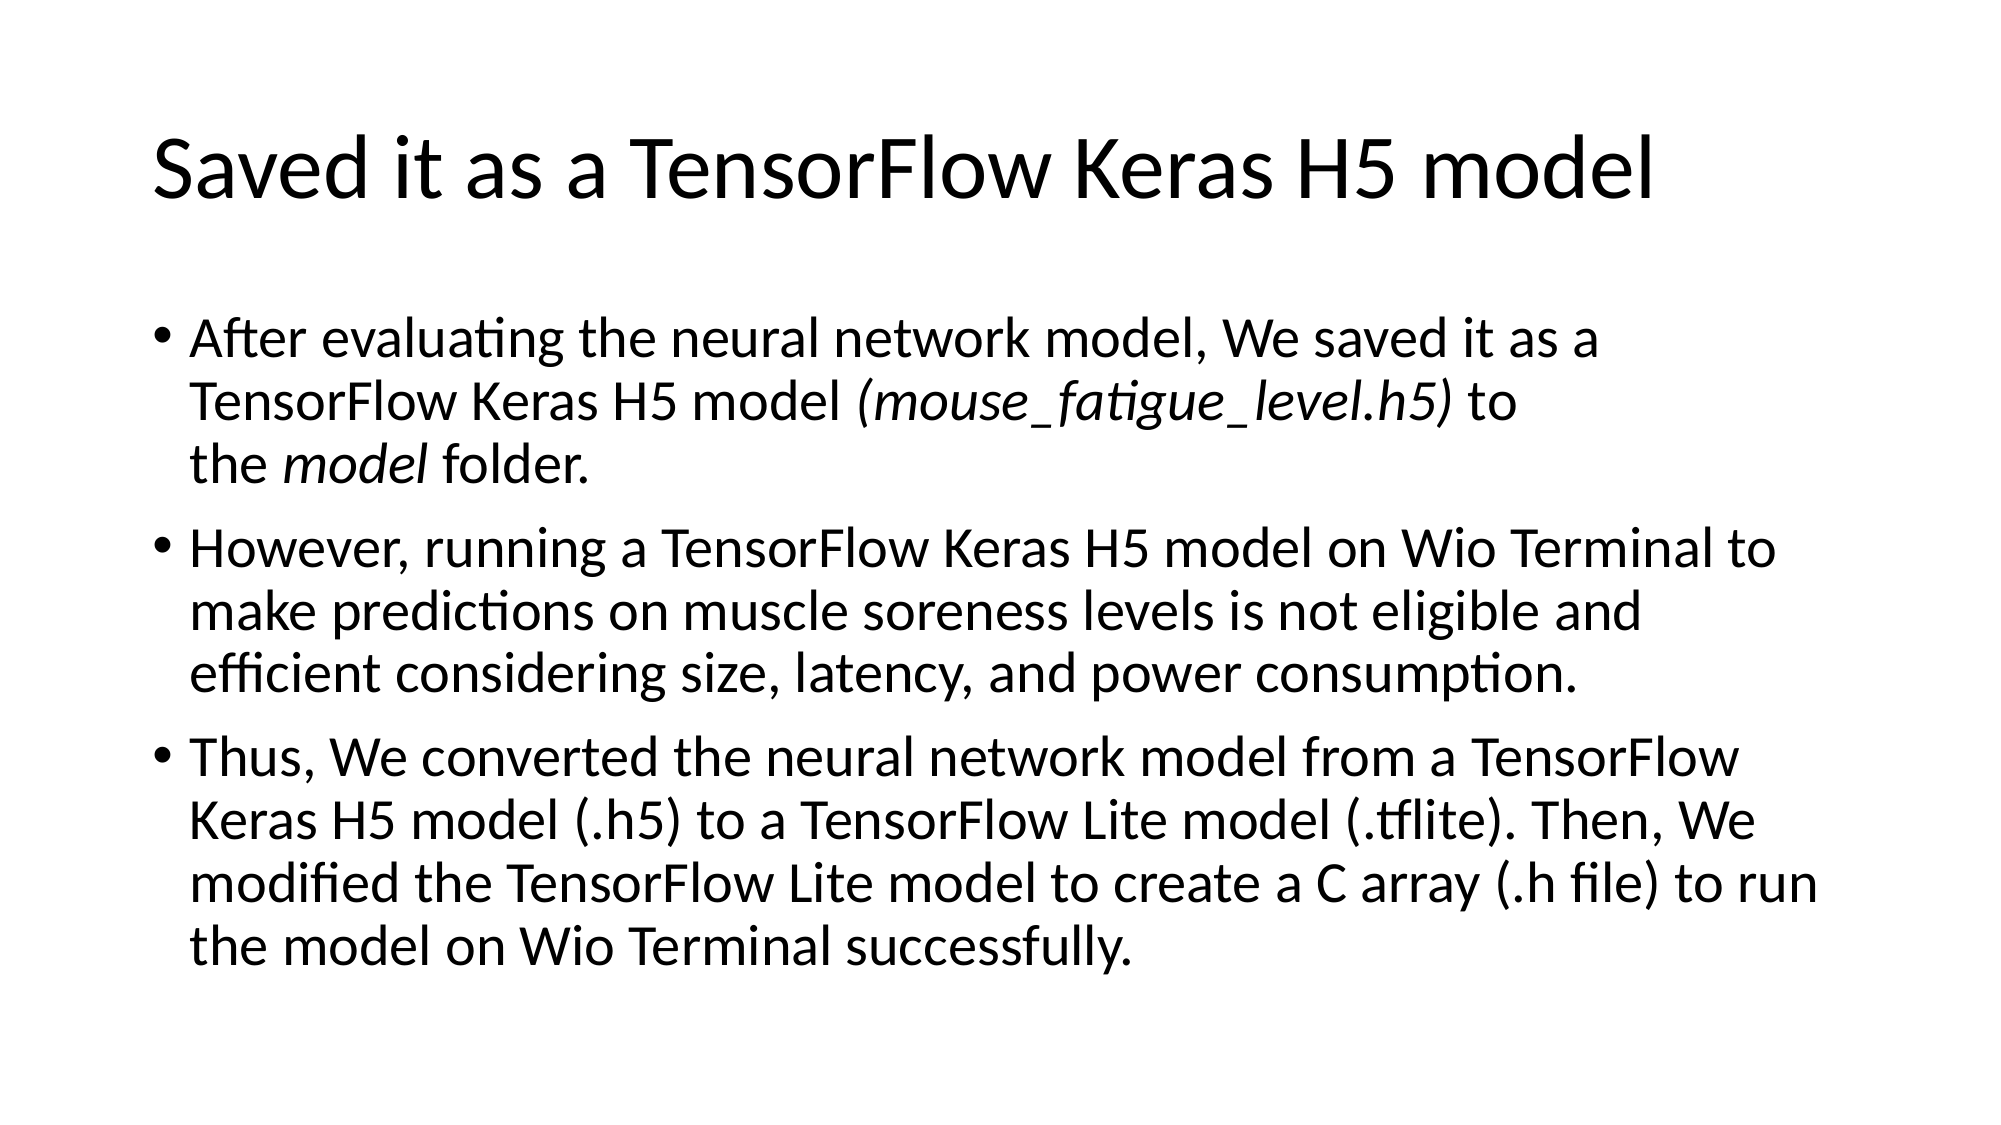

# Saved it as a TensorFlow Keras H5 model
After evaluating the neural network model, We saved it as a TensorFlow Keras H5 model (mouse_fatigue_level.h5) to the model folder.
However, running a TensorFlow Keras H5 model on Wio Terminal to make predictions on muscle soreness levels is not eligible and efficient considering size, latency, and power consumption.
Thus, We converted the neural network model from a TensorFlow Keras H5 model (.h5) to a TensorFlow Lite model (.tflite). Then, We modified the TensorFlow Lite model to create a C array (.h file) to run the model on Wio Terminal successfully.